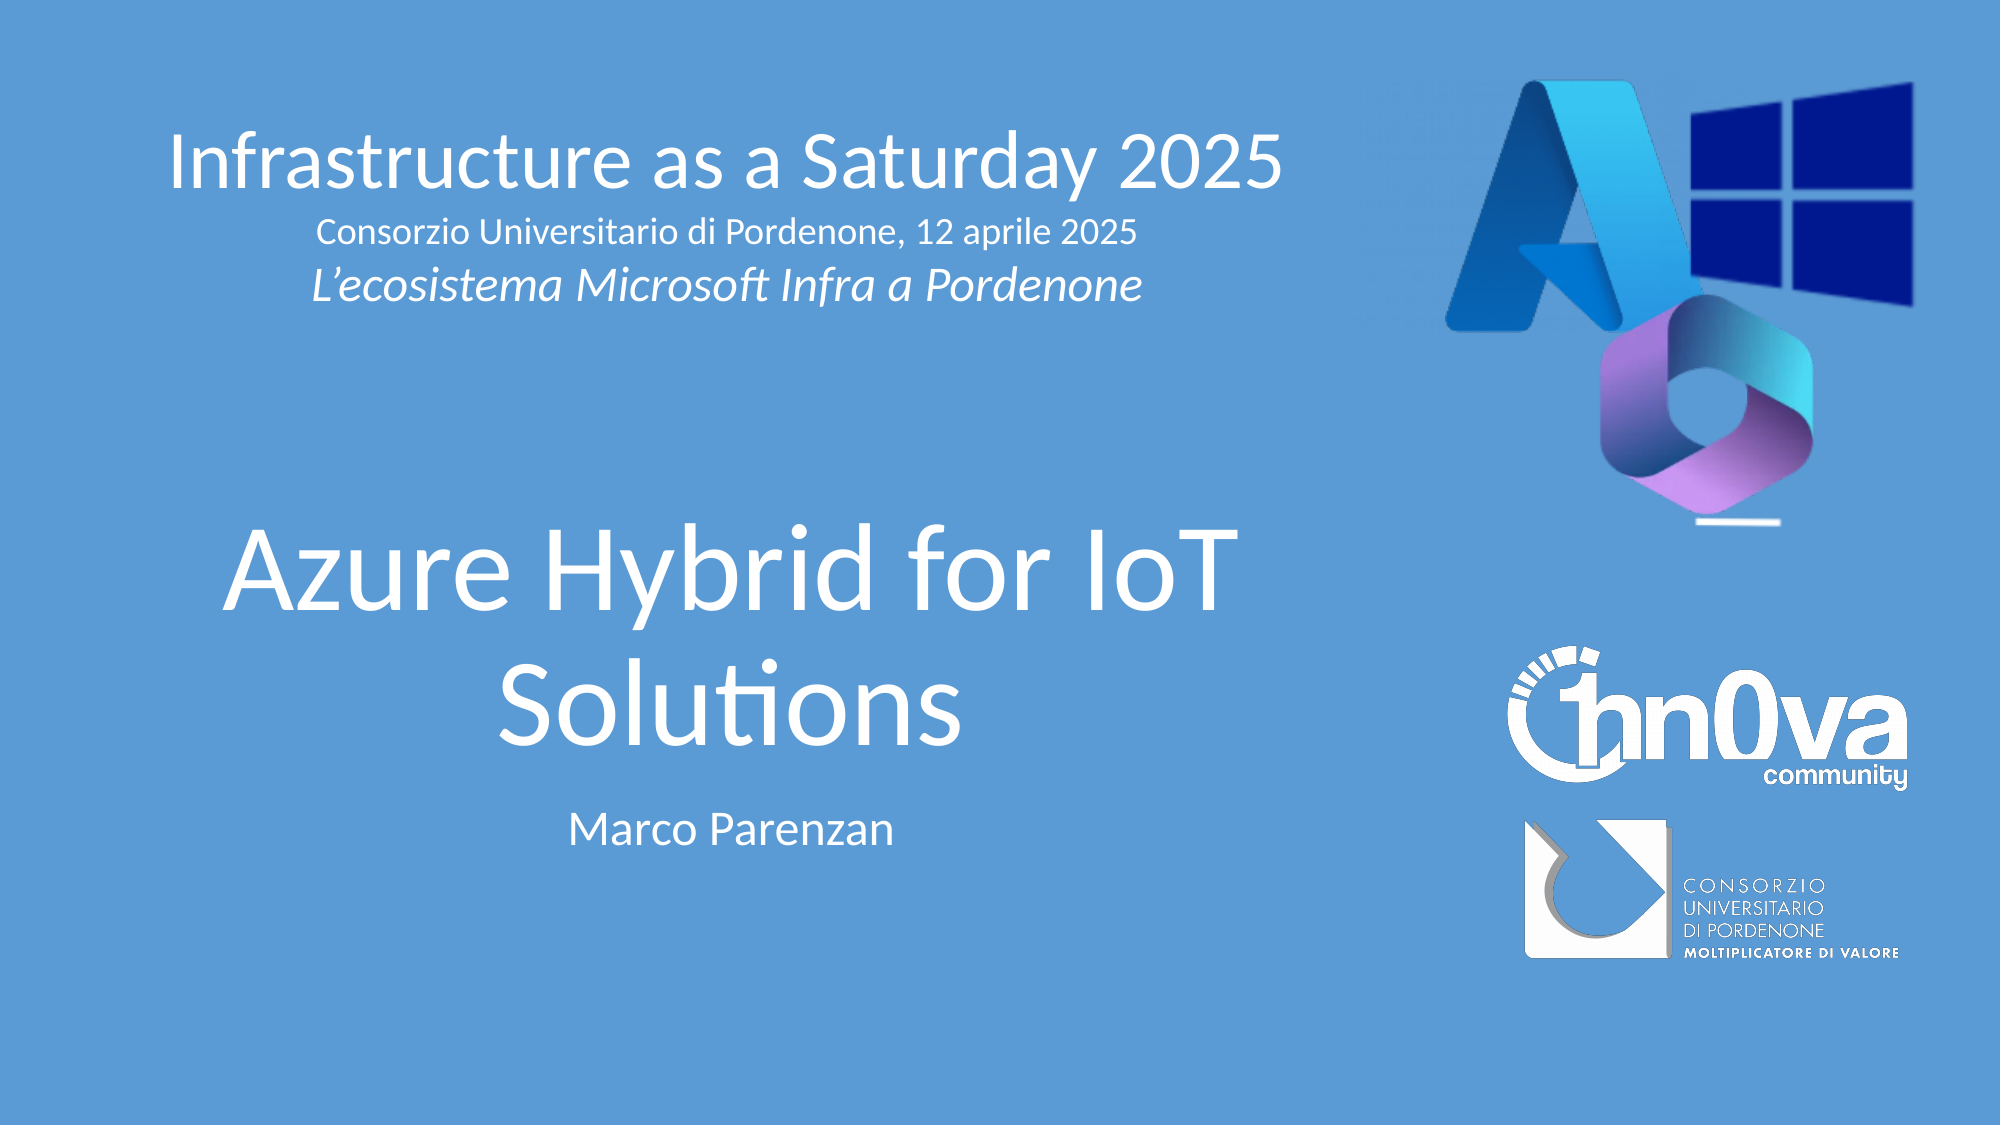

# Azure Hybrid for IoT Solutions
Marco Parenzan